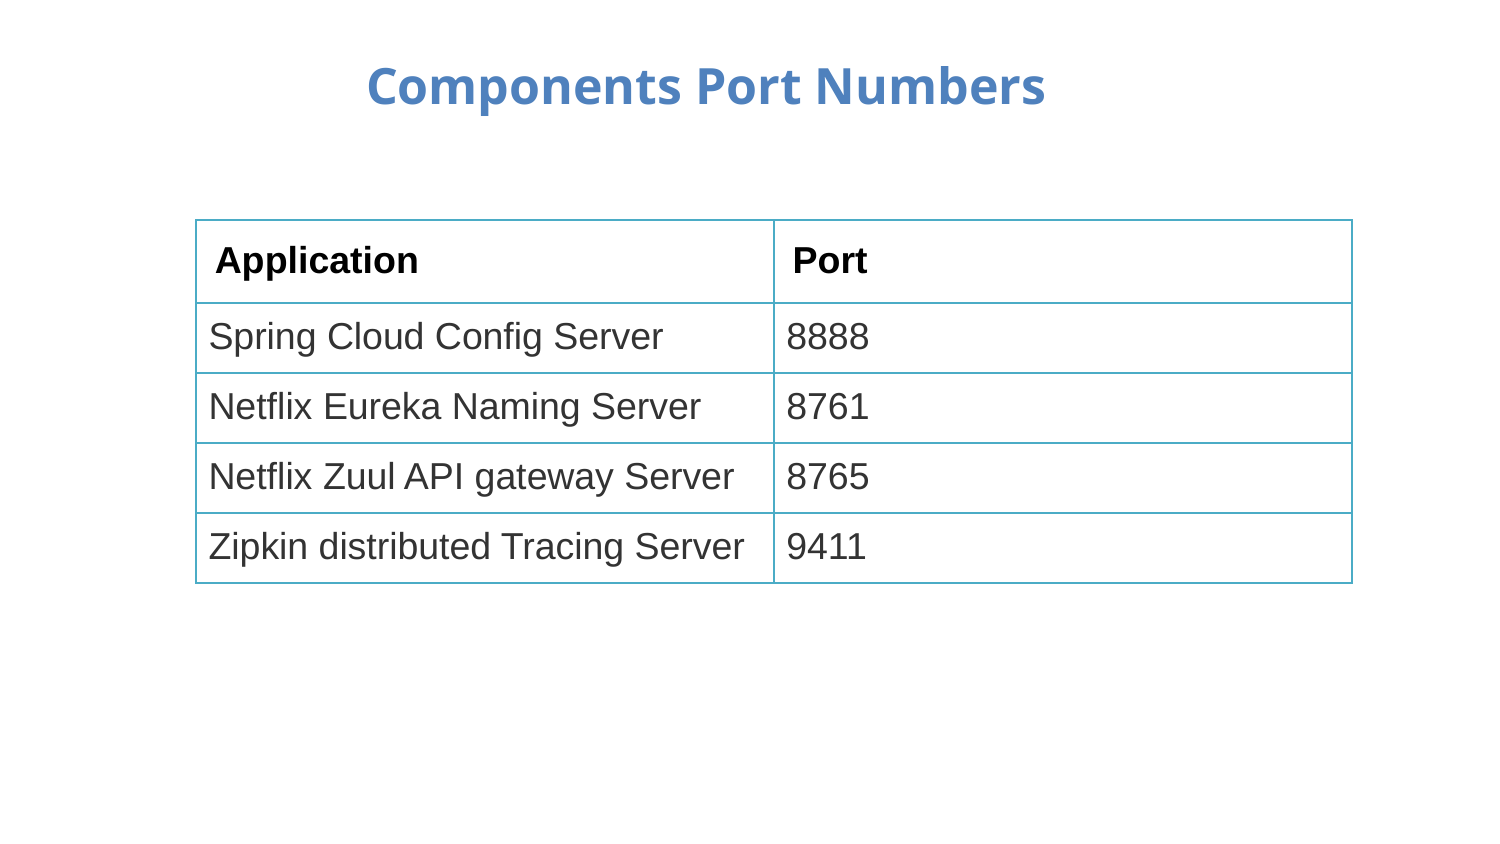

Components Port Numbers
| Application | Port |
| --- | --- |
| Spring Cloud Config Server | 8888 |
| Netflix Eureka Naming Server | 8761 |
| Netflix Zuul API gateway Server | 8765 |
| Zipkin distributed Tracing Server | 9411 |